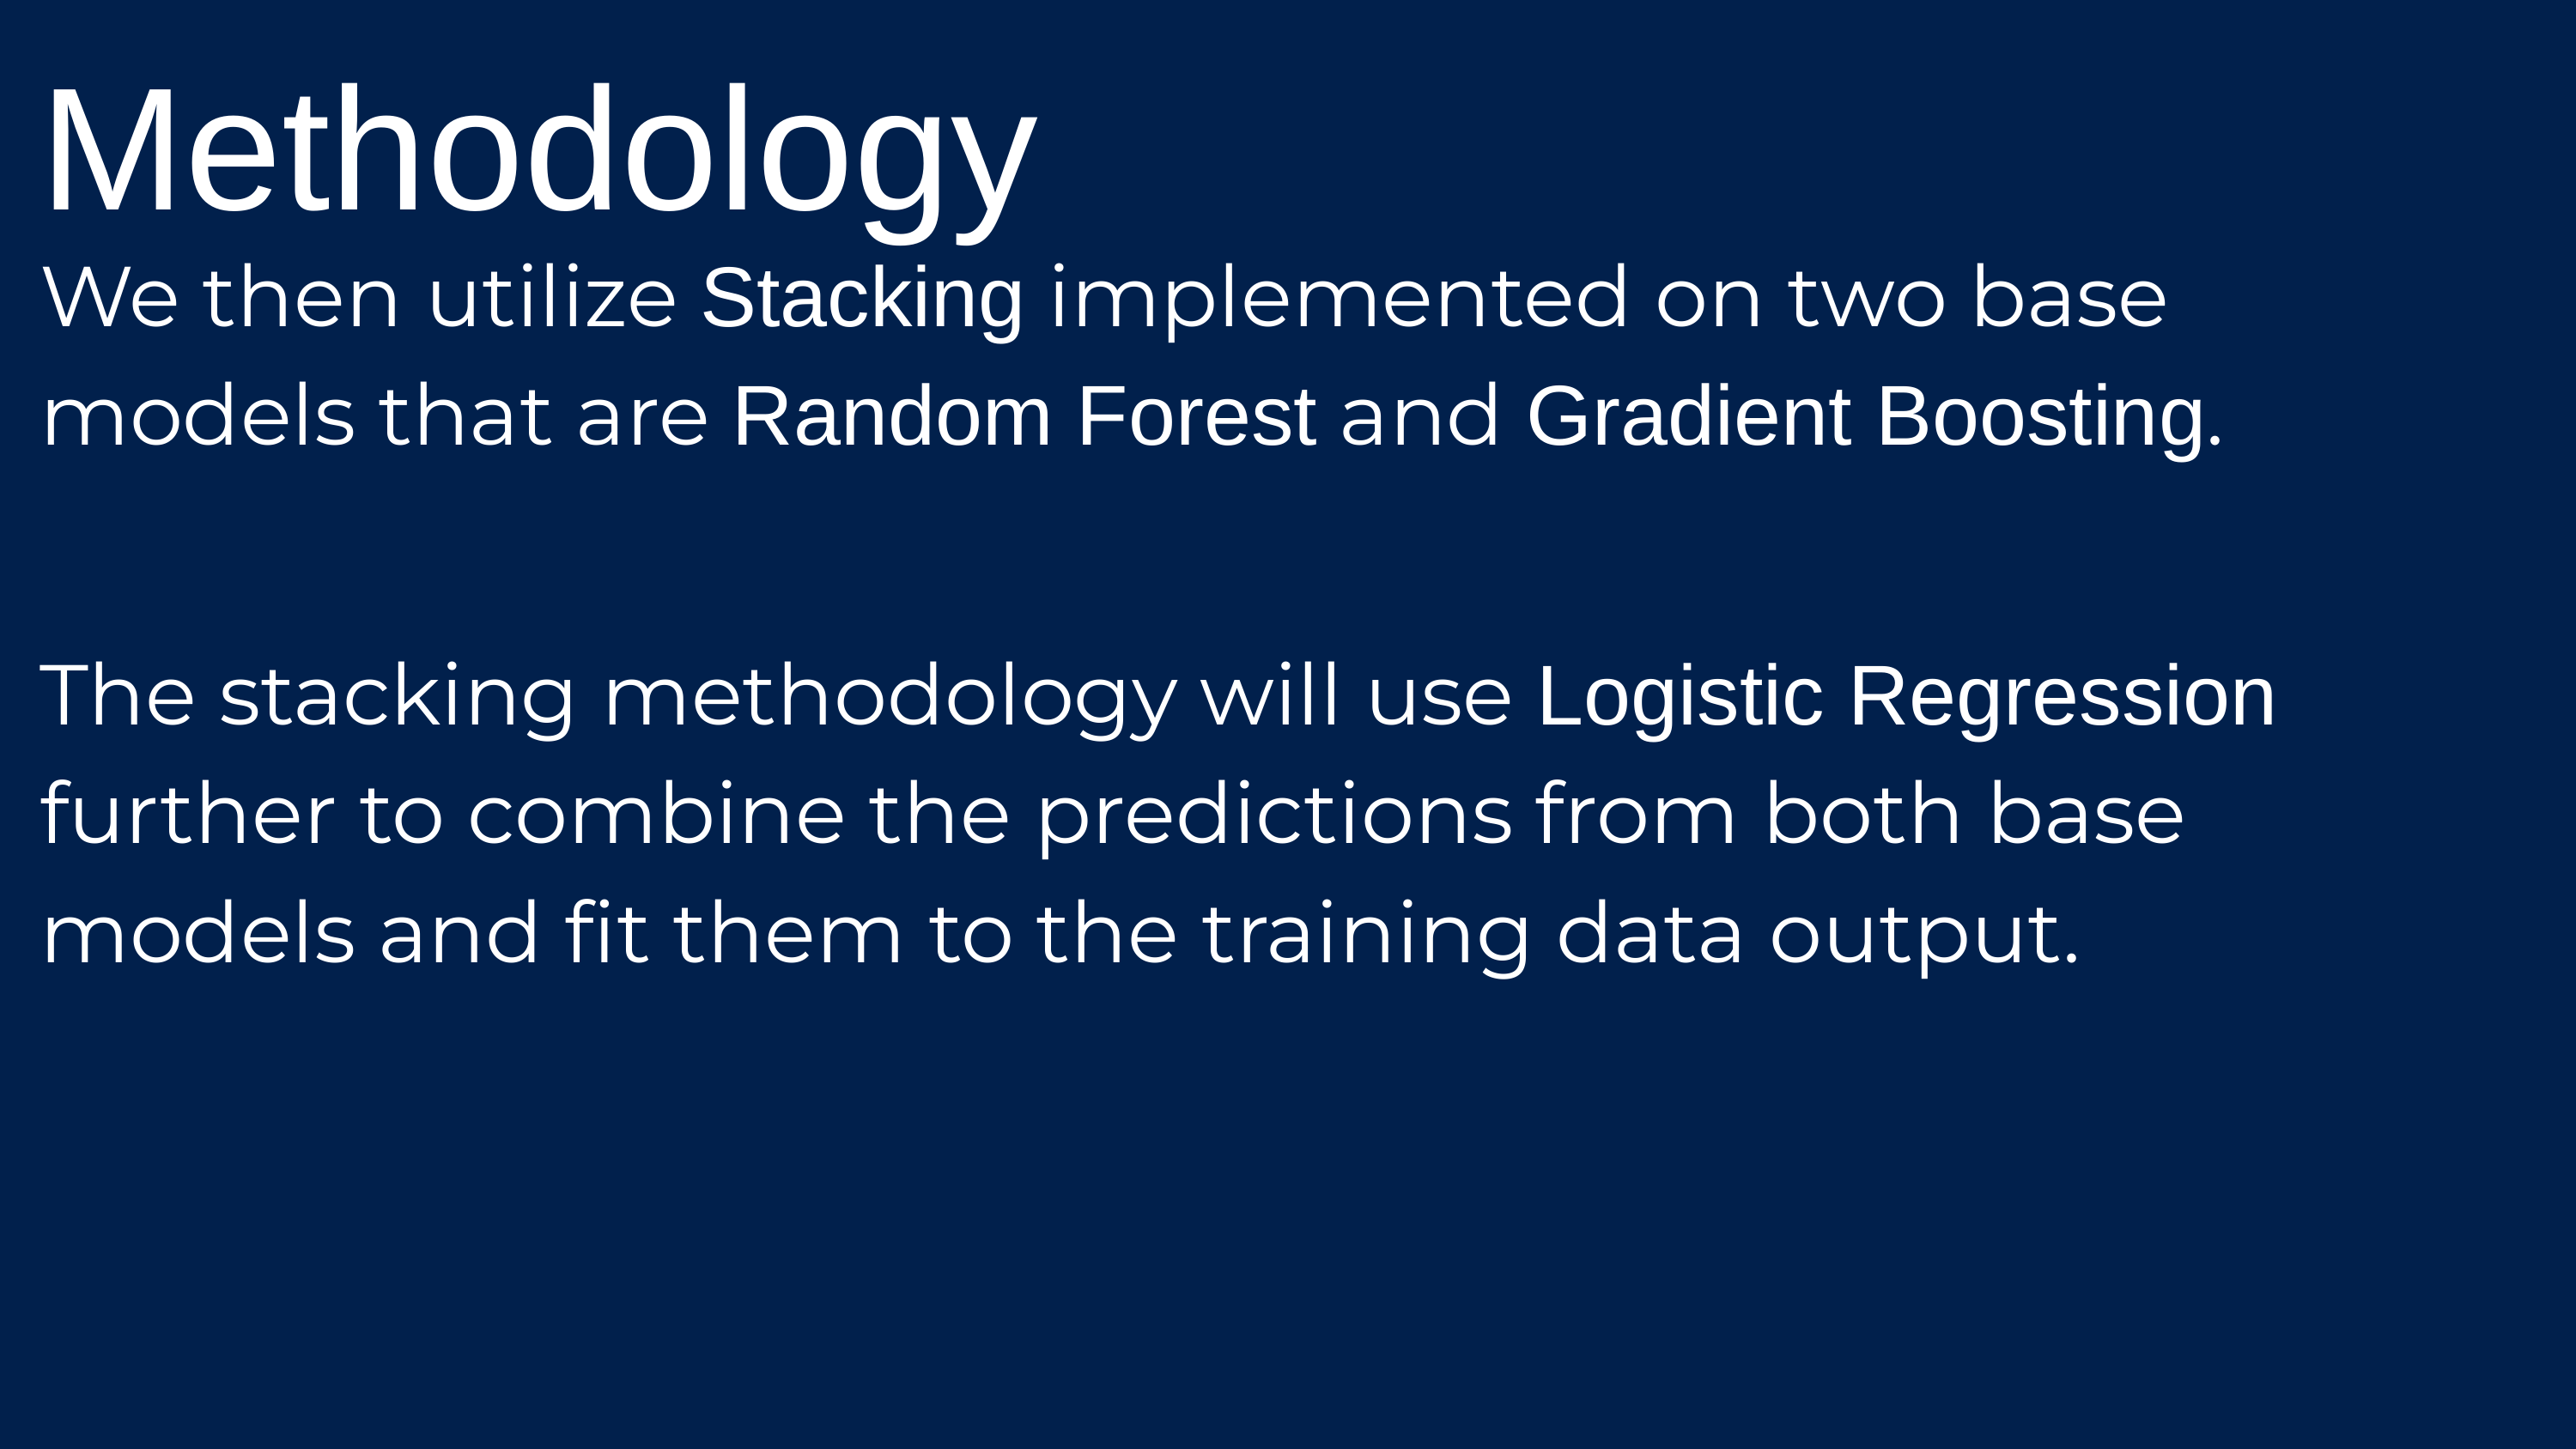

Methodology
We then utilize Stacking implemented on two base models that are Random Forest and Gradient Boosting.
The stacking methodology will use Logistic Regression further to combine the predictions from both base models and fit them to the training data output.